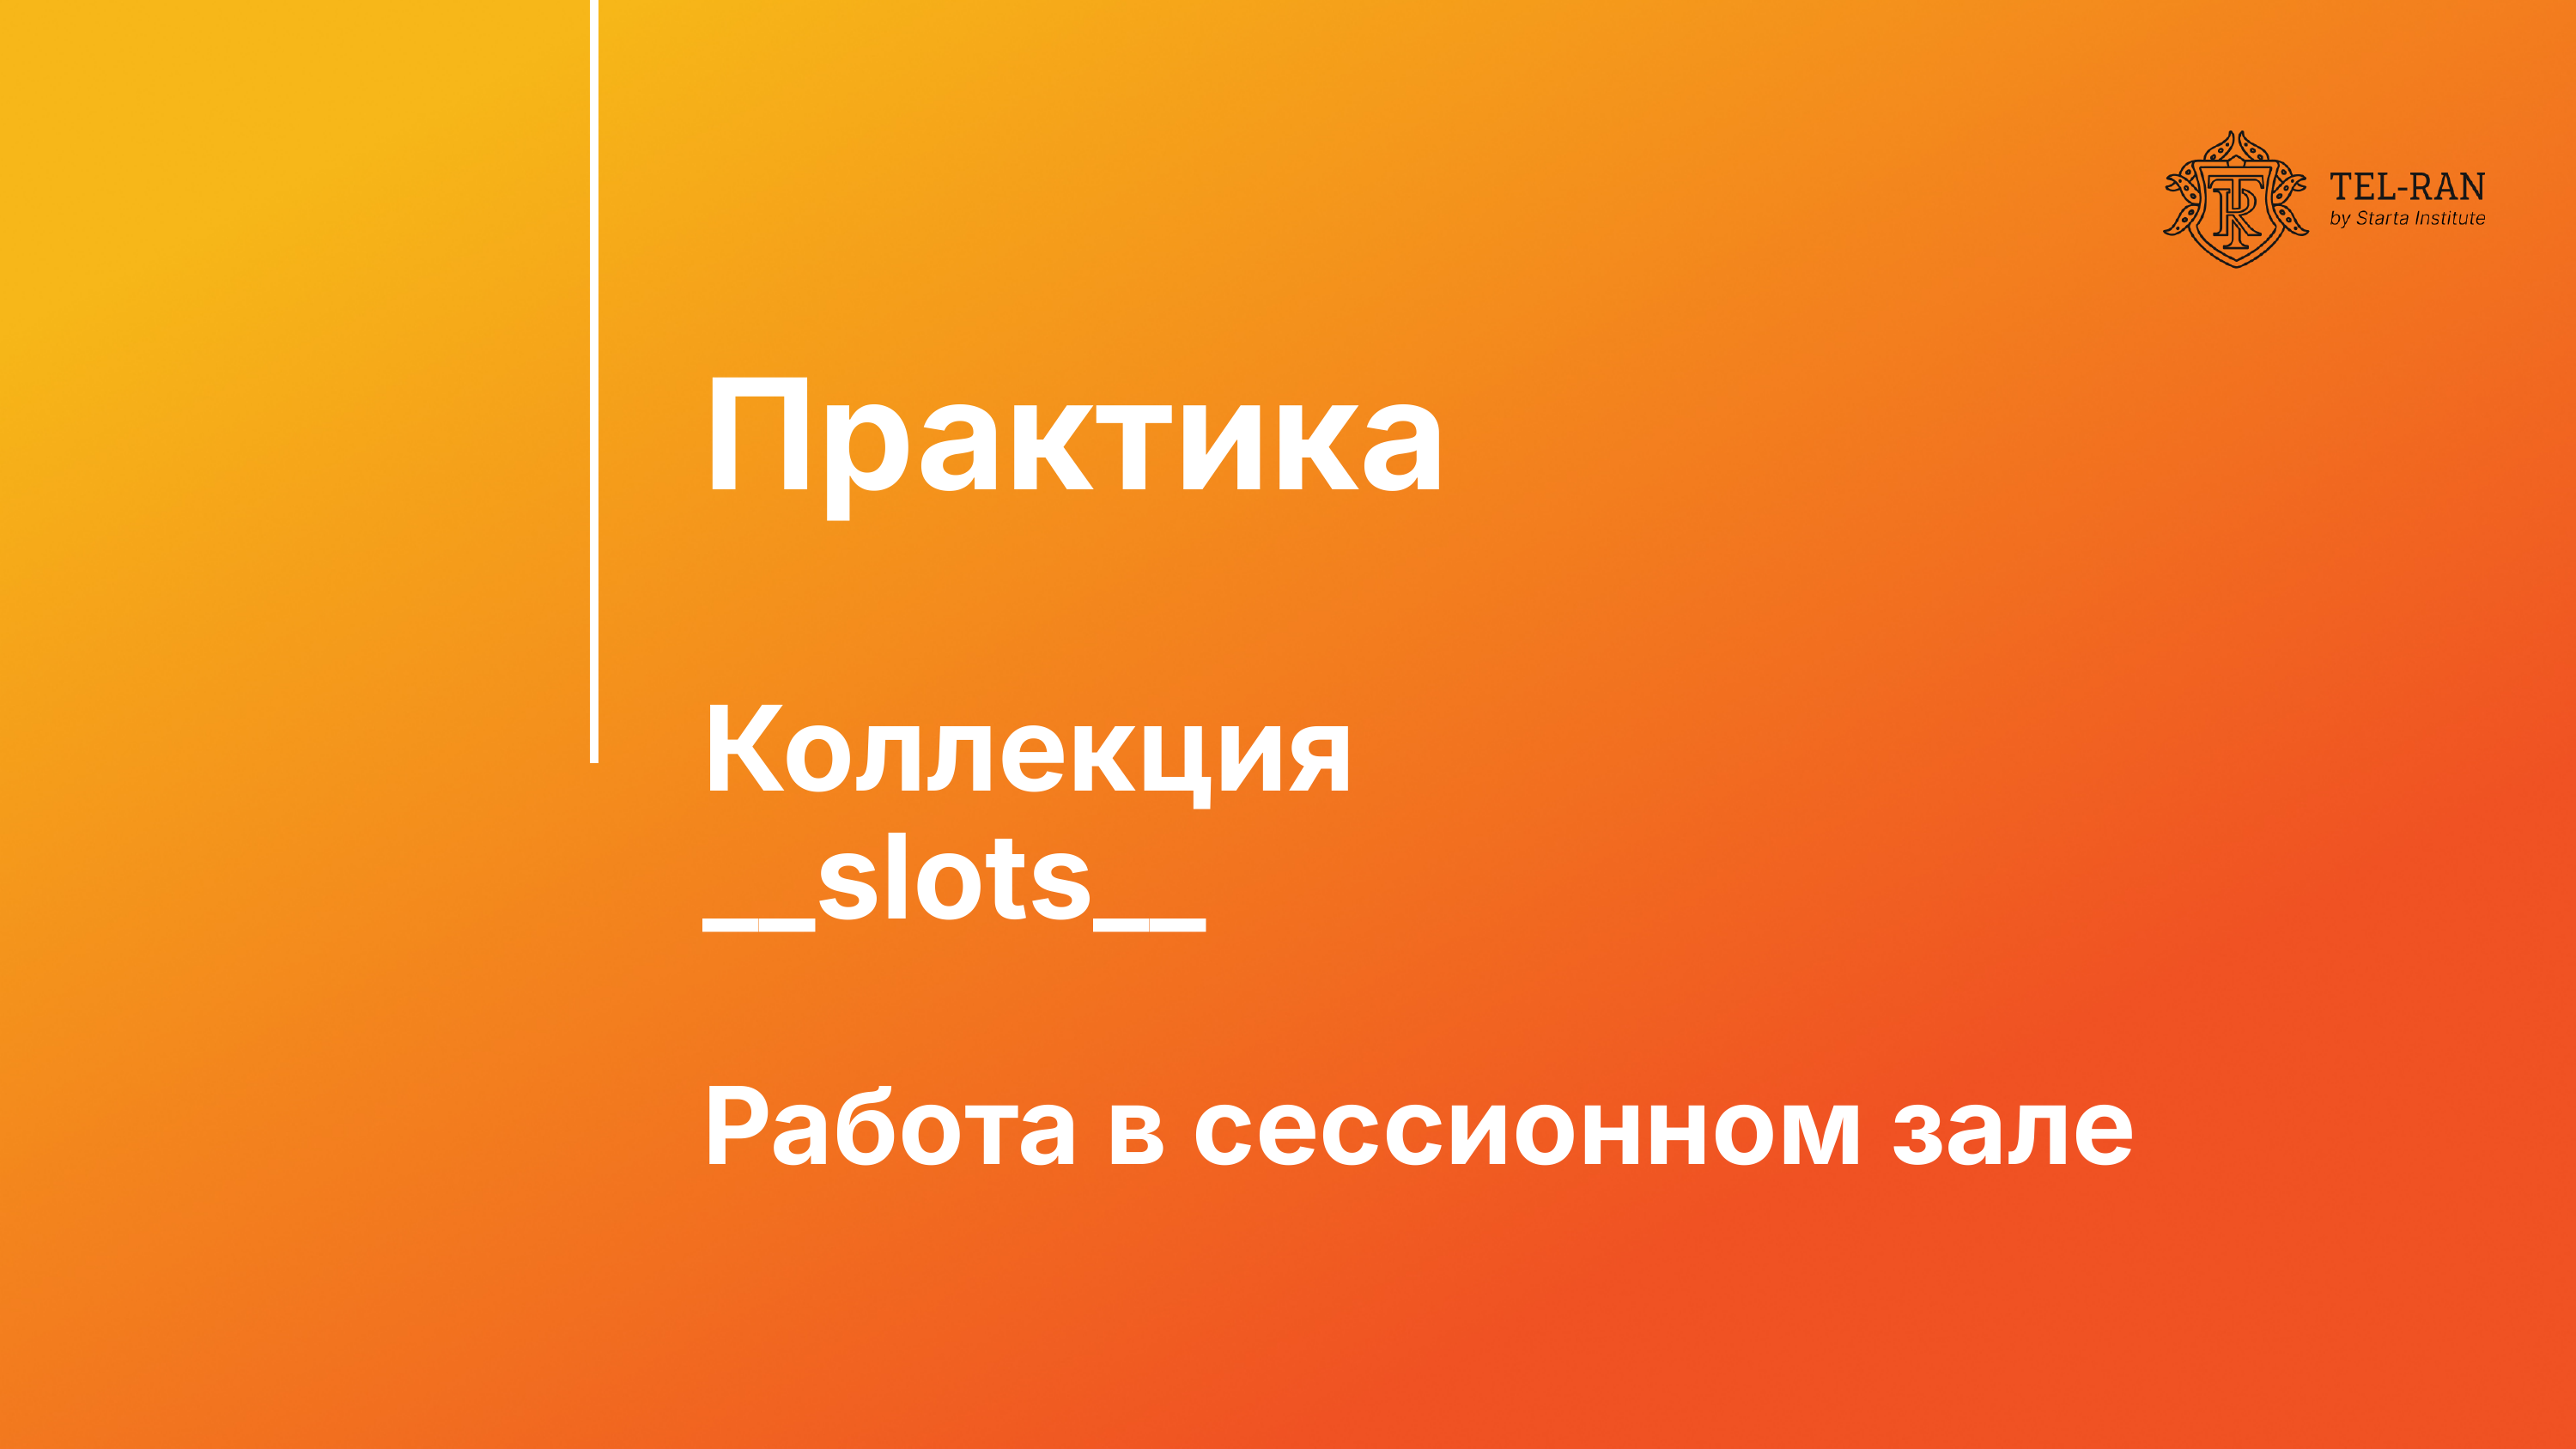

Практика

Коллекция
__slots__

Работа в сессионном зале